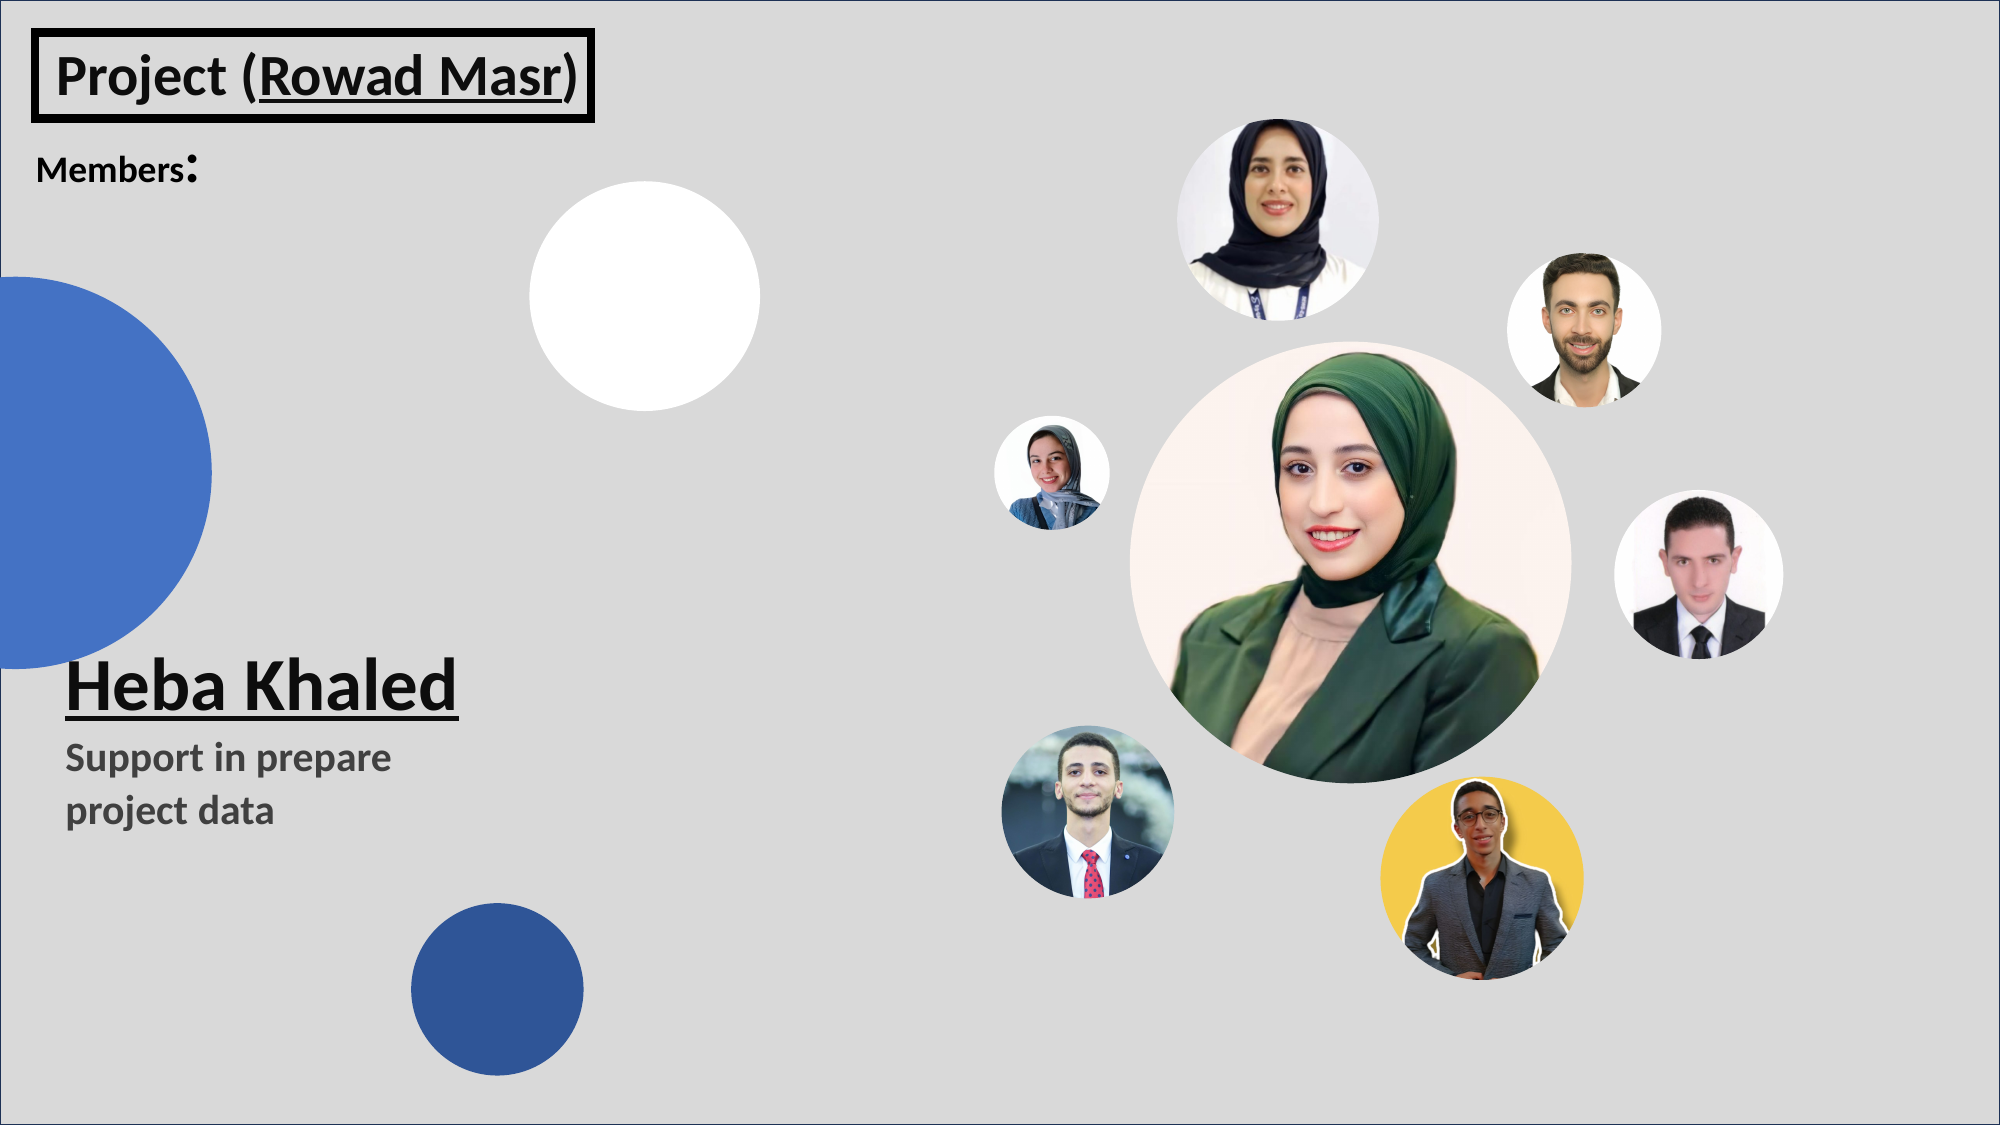

Project (Rowad Masr)

Members:

Heba Khaled Support in prepare project data